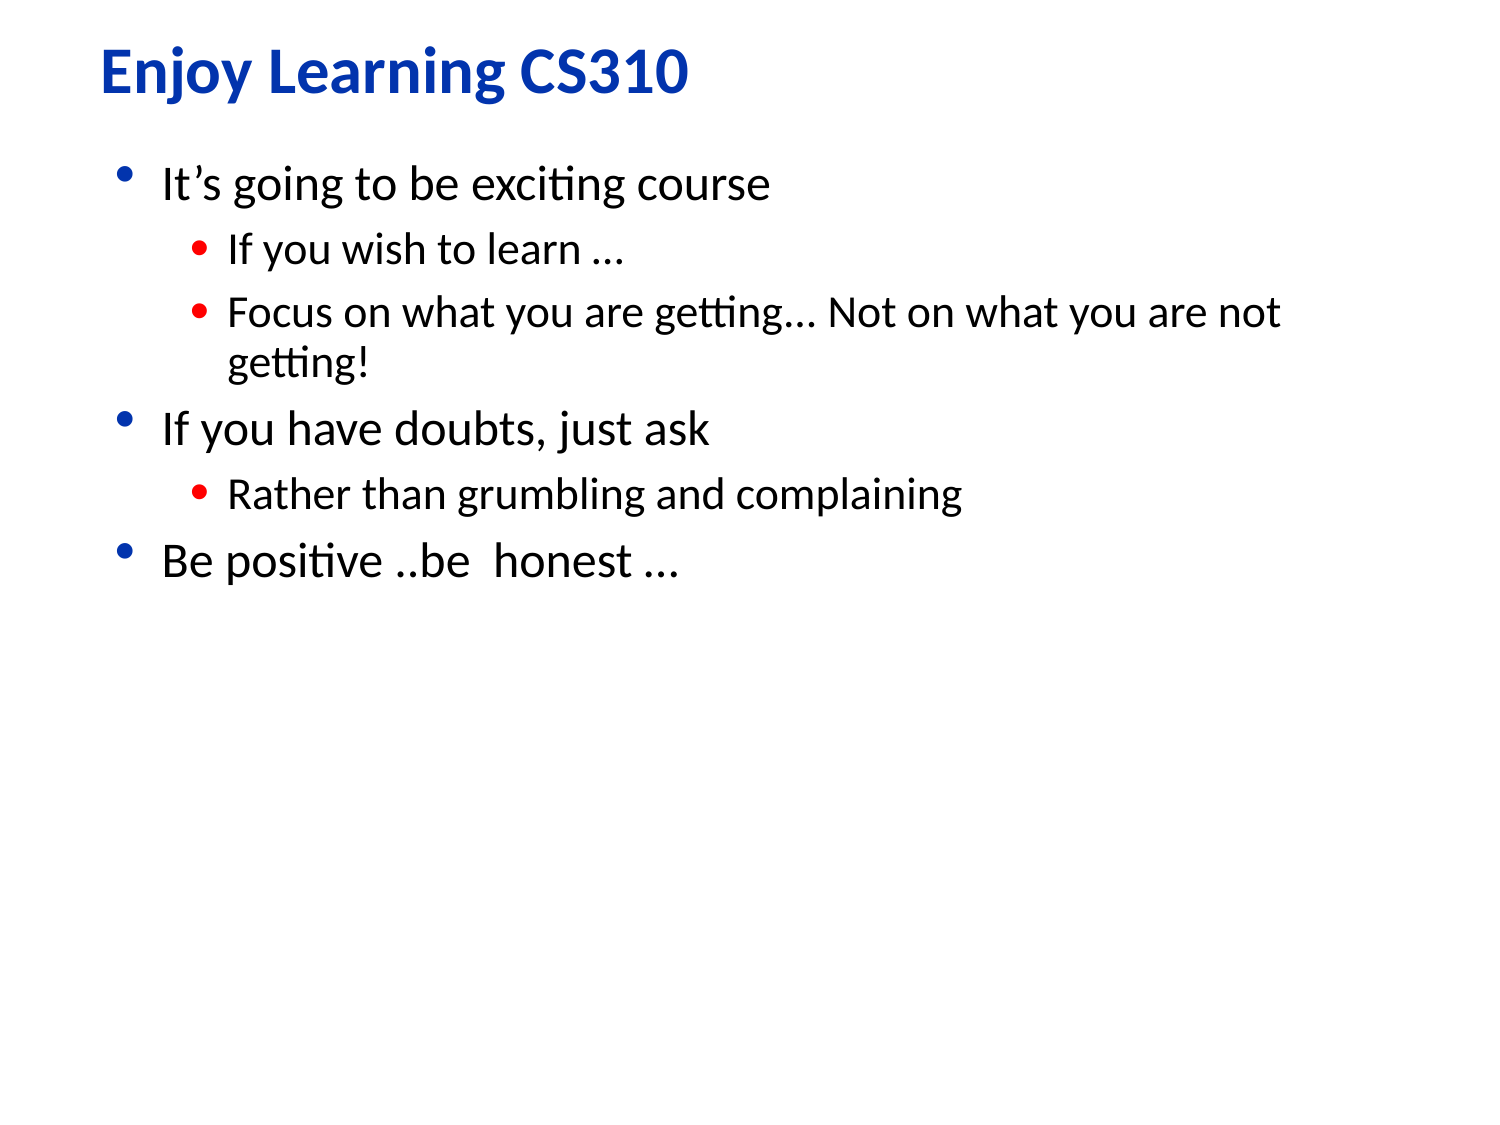

# Enjoy Learning CS310
It’s going to be exciting course
If you wish to learn …
Focus on what you are getting... Not on what you are not getting!
If you have doubts, just ask
Rather than grumbling and complaining
Be positive ..be  honest …